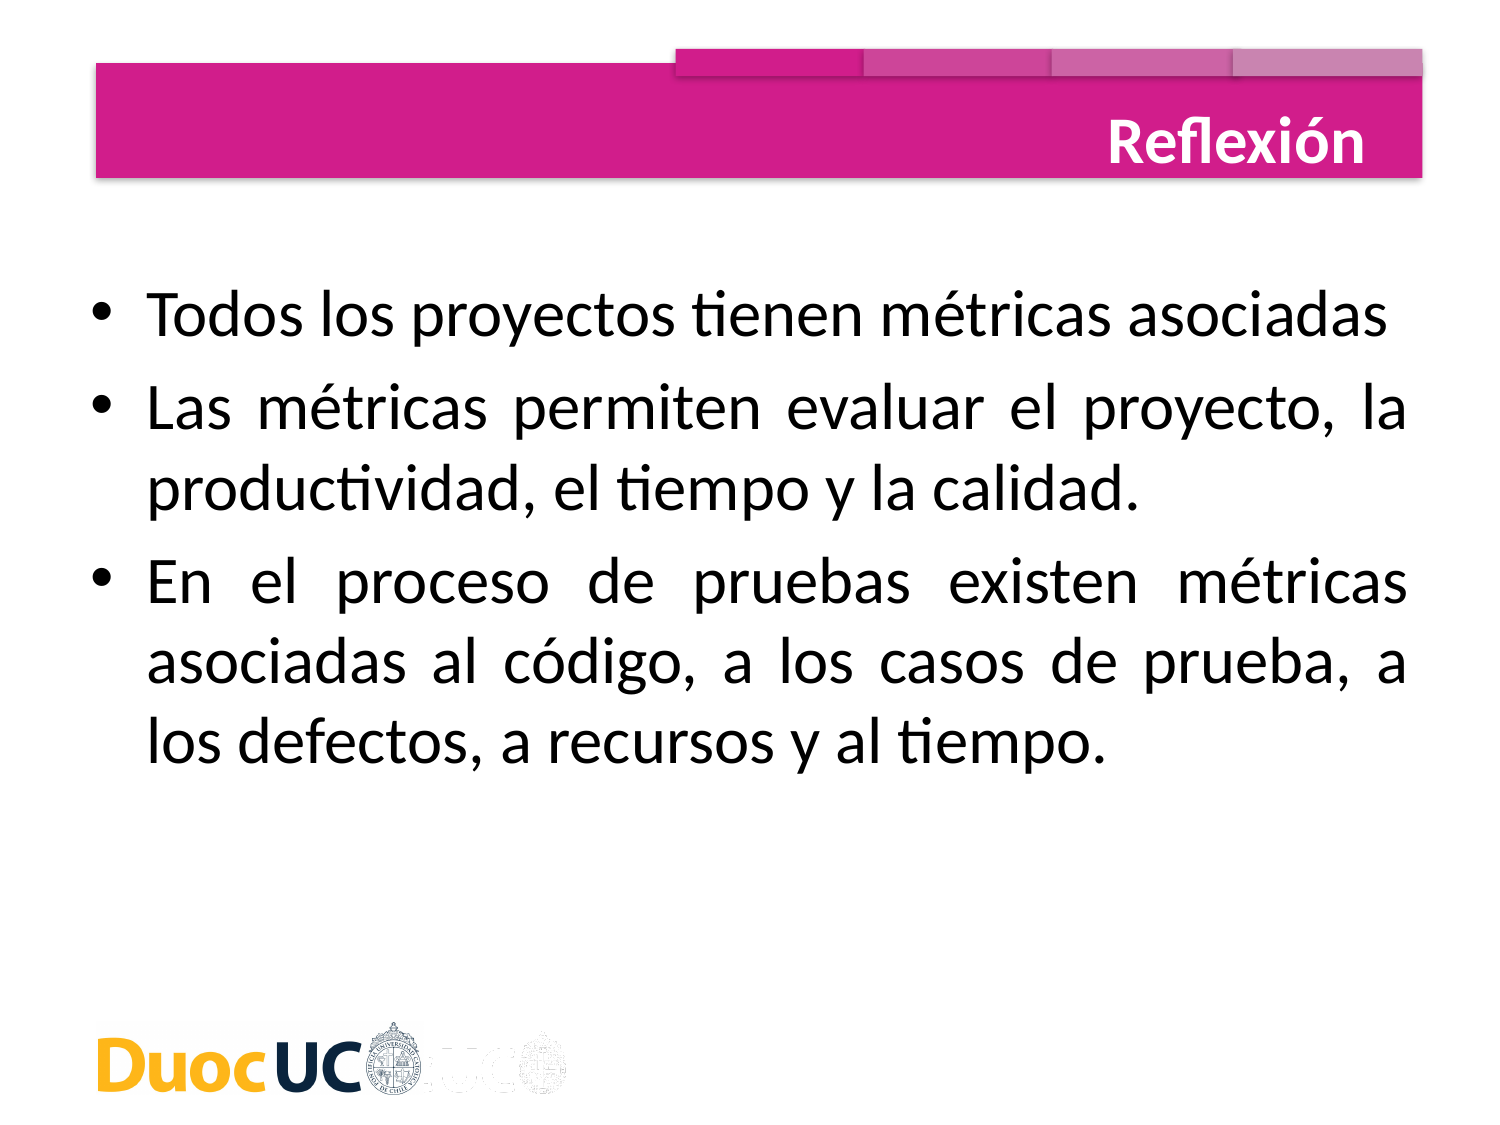

Reflexión
Todos los proyectos tienen métricas asociadas
Las métricas permiten evaluar el proyecto, la productividad, el tiempo y la calidad.
En el proceso de pruebas existen métricas asociadas al código, a los casos de prueba, a los defectos, a recursos y al tiempo.